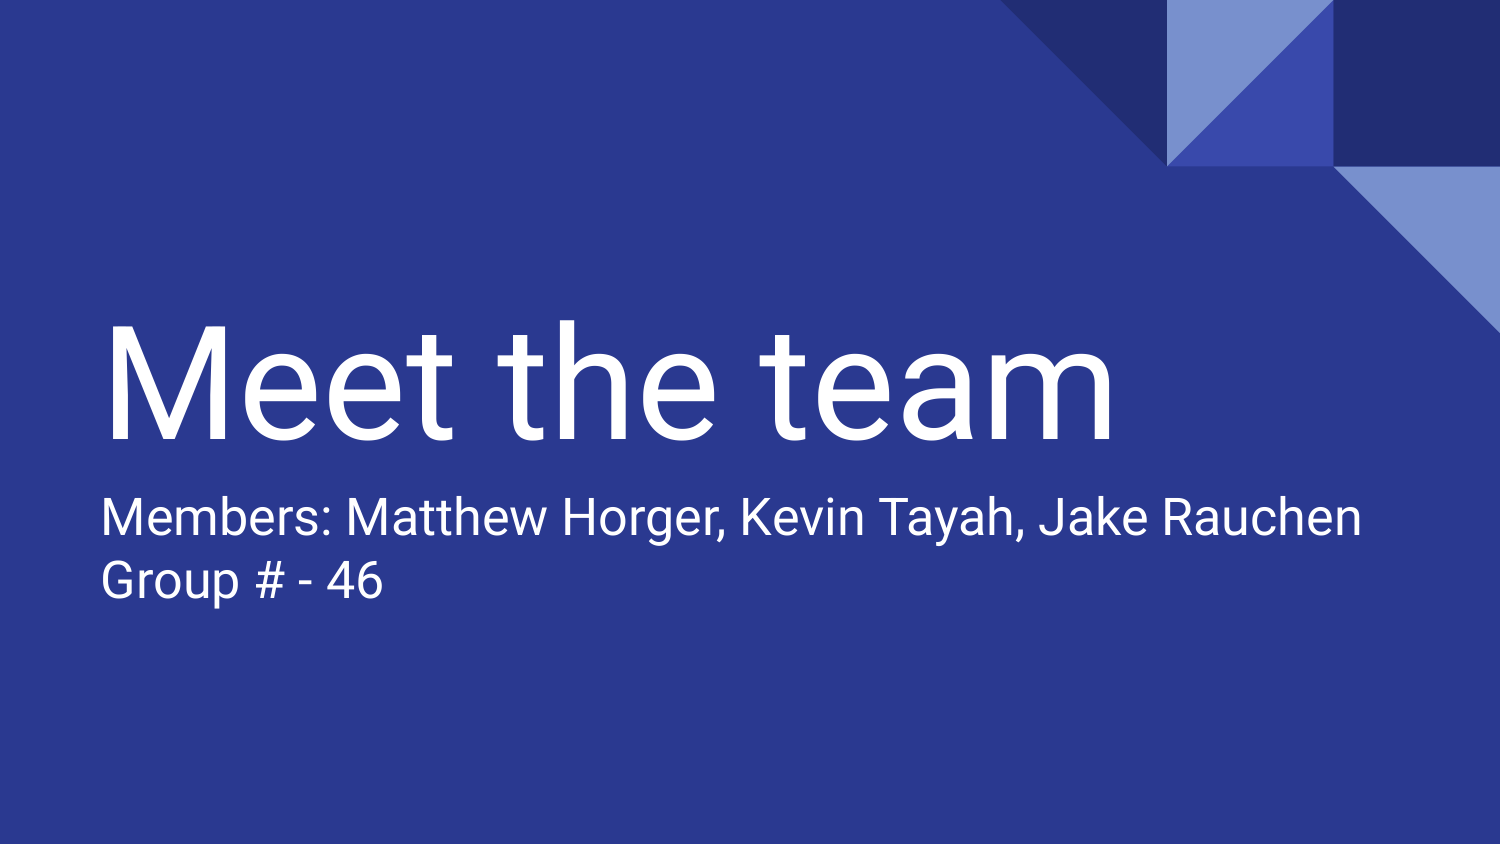

# Meet the team
Members: Matthew Horger, Kevin Tayah, Jake Rauchen
Group # - 46